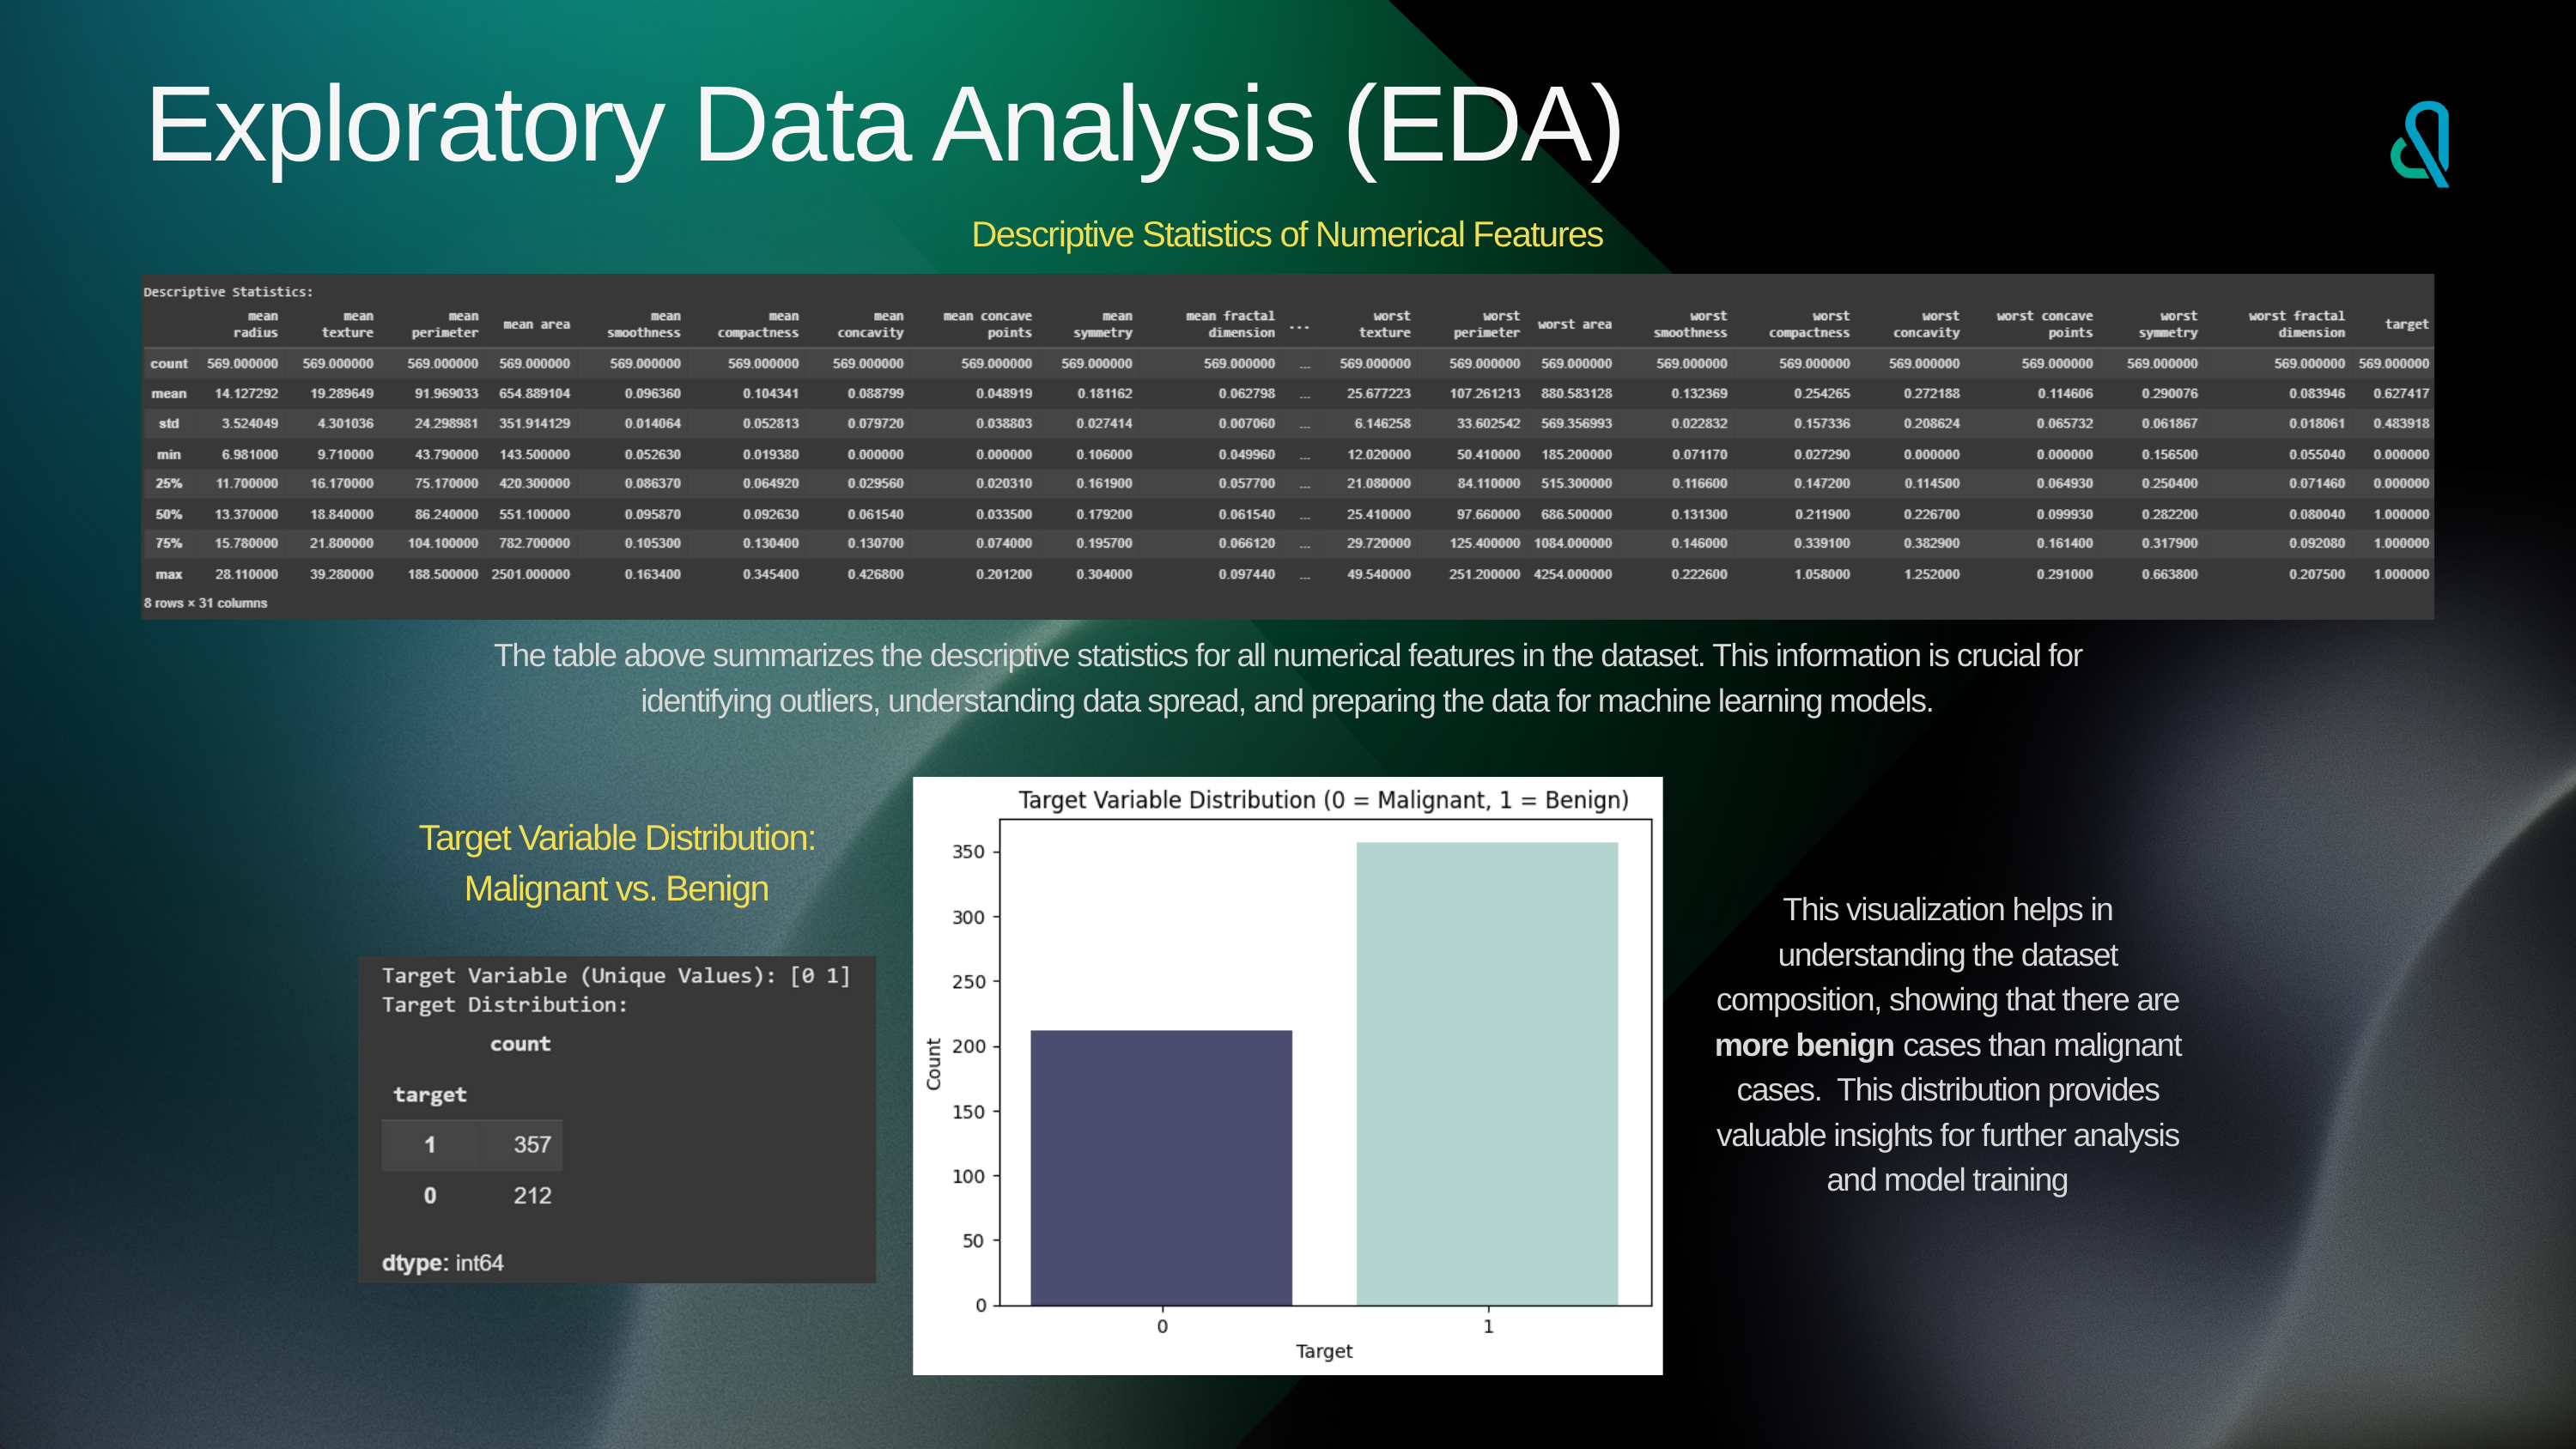

Exploratory Data Analysis (EDA)

Descriptive Statistics of Numerical Features

The table above summarizes the descriptive statistics for all numerical features in the dataset. This information is crucial for identifying outliers, understanding data spread, and preparing the data for machine learning models.

Target Variable Distribution: Malignant vs. Benign
This visualization helps in understanding the dataset composition, showing that there are more benign cases than malignant cases.  This distribution provides valuable insights for further analysis and model training